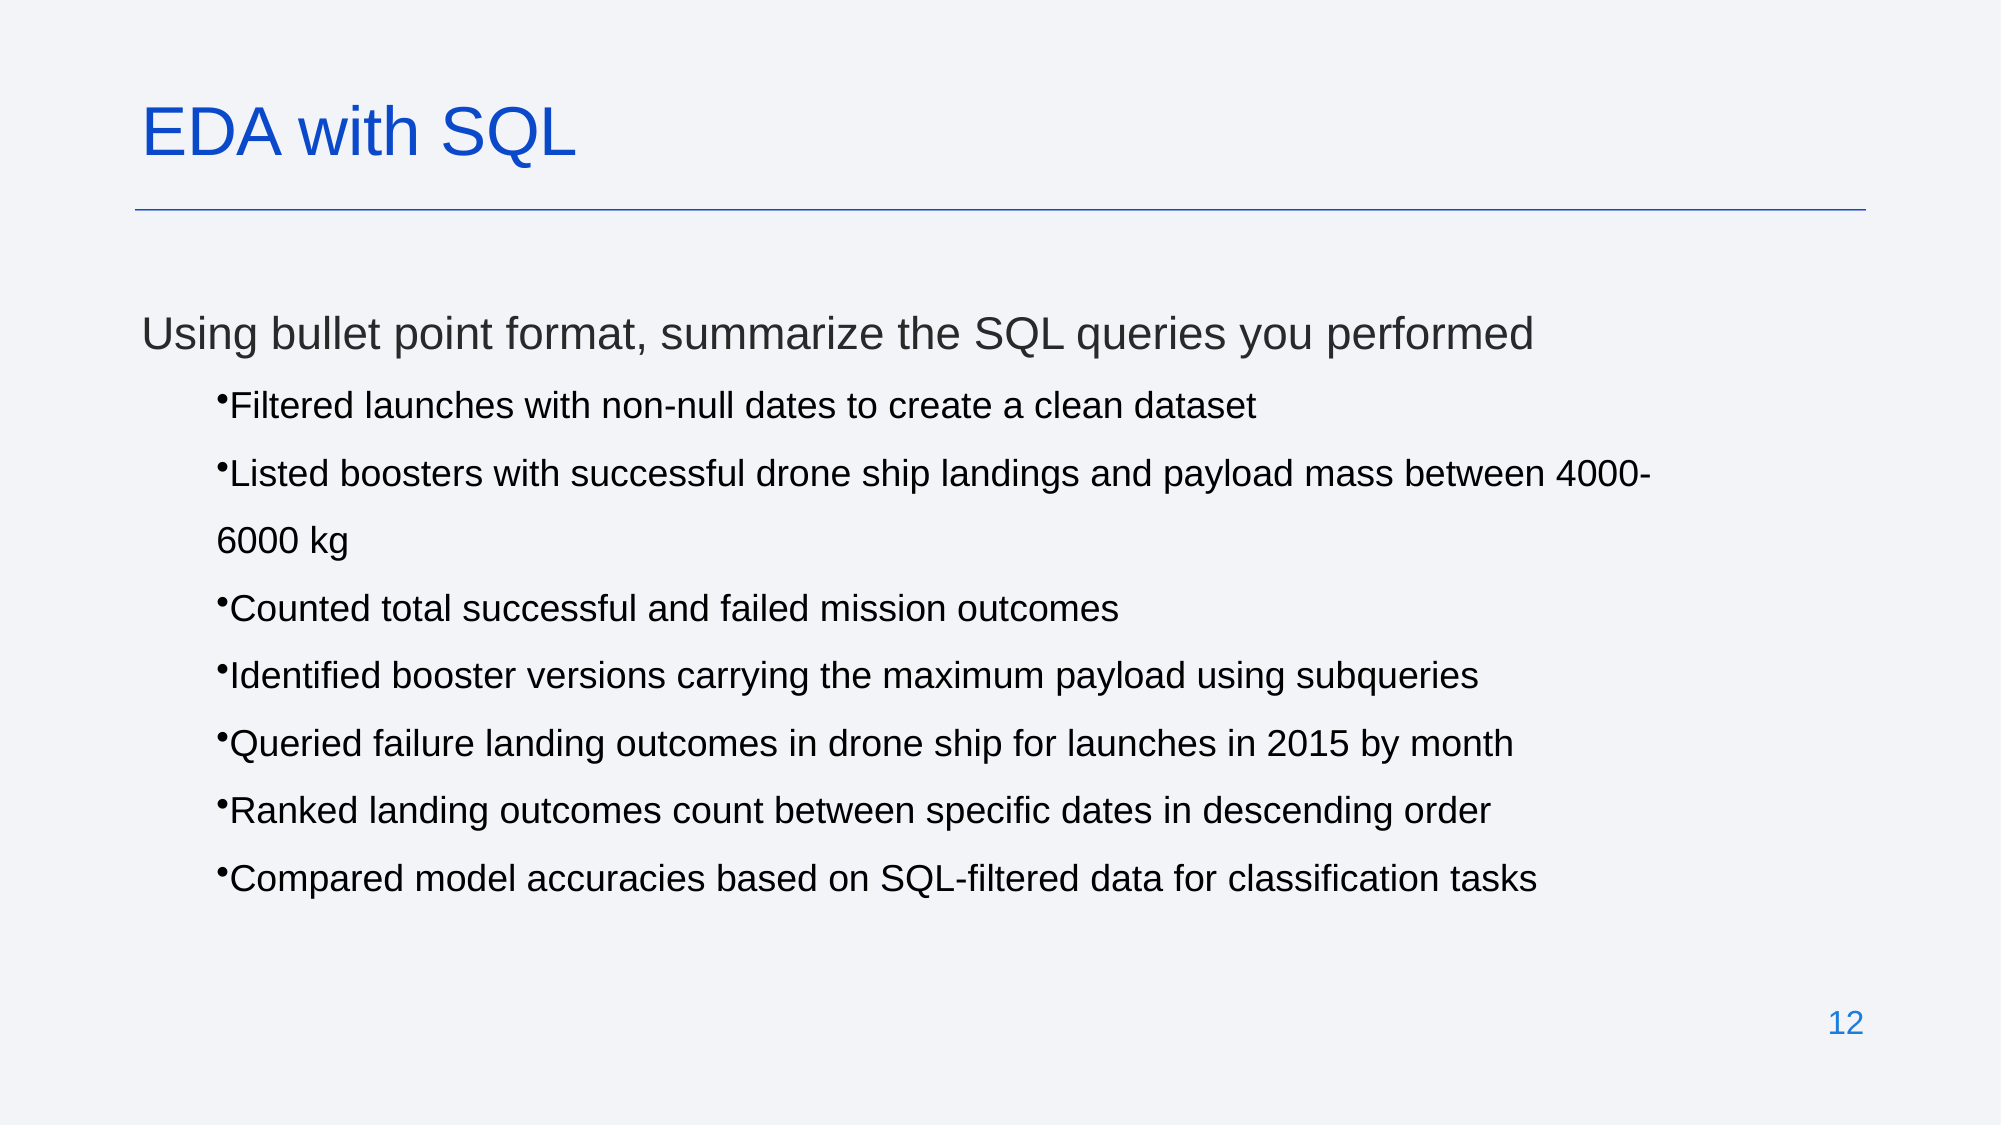

EDA with SQL
Using bullet point format, summarize the SQL queries you performed
Filtered launches with non-null dates to create a clean dataset
Listed boosters with successful drone ship landings and payload mass between 4000-6000 kg
Counted total successful and failed mission outcomes
Identified booster versions carrying the maximum payload using subqueries
Queried failure landing outcomes in drone ship for launches in 2015 by month
Ranked landing outcomes count between specific dates in descending order
Compared model accuracies based on SQL-filtered data for classification tasks

12